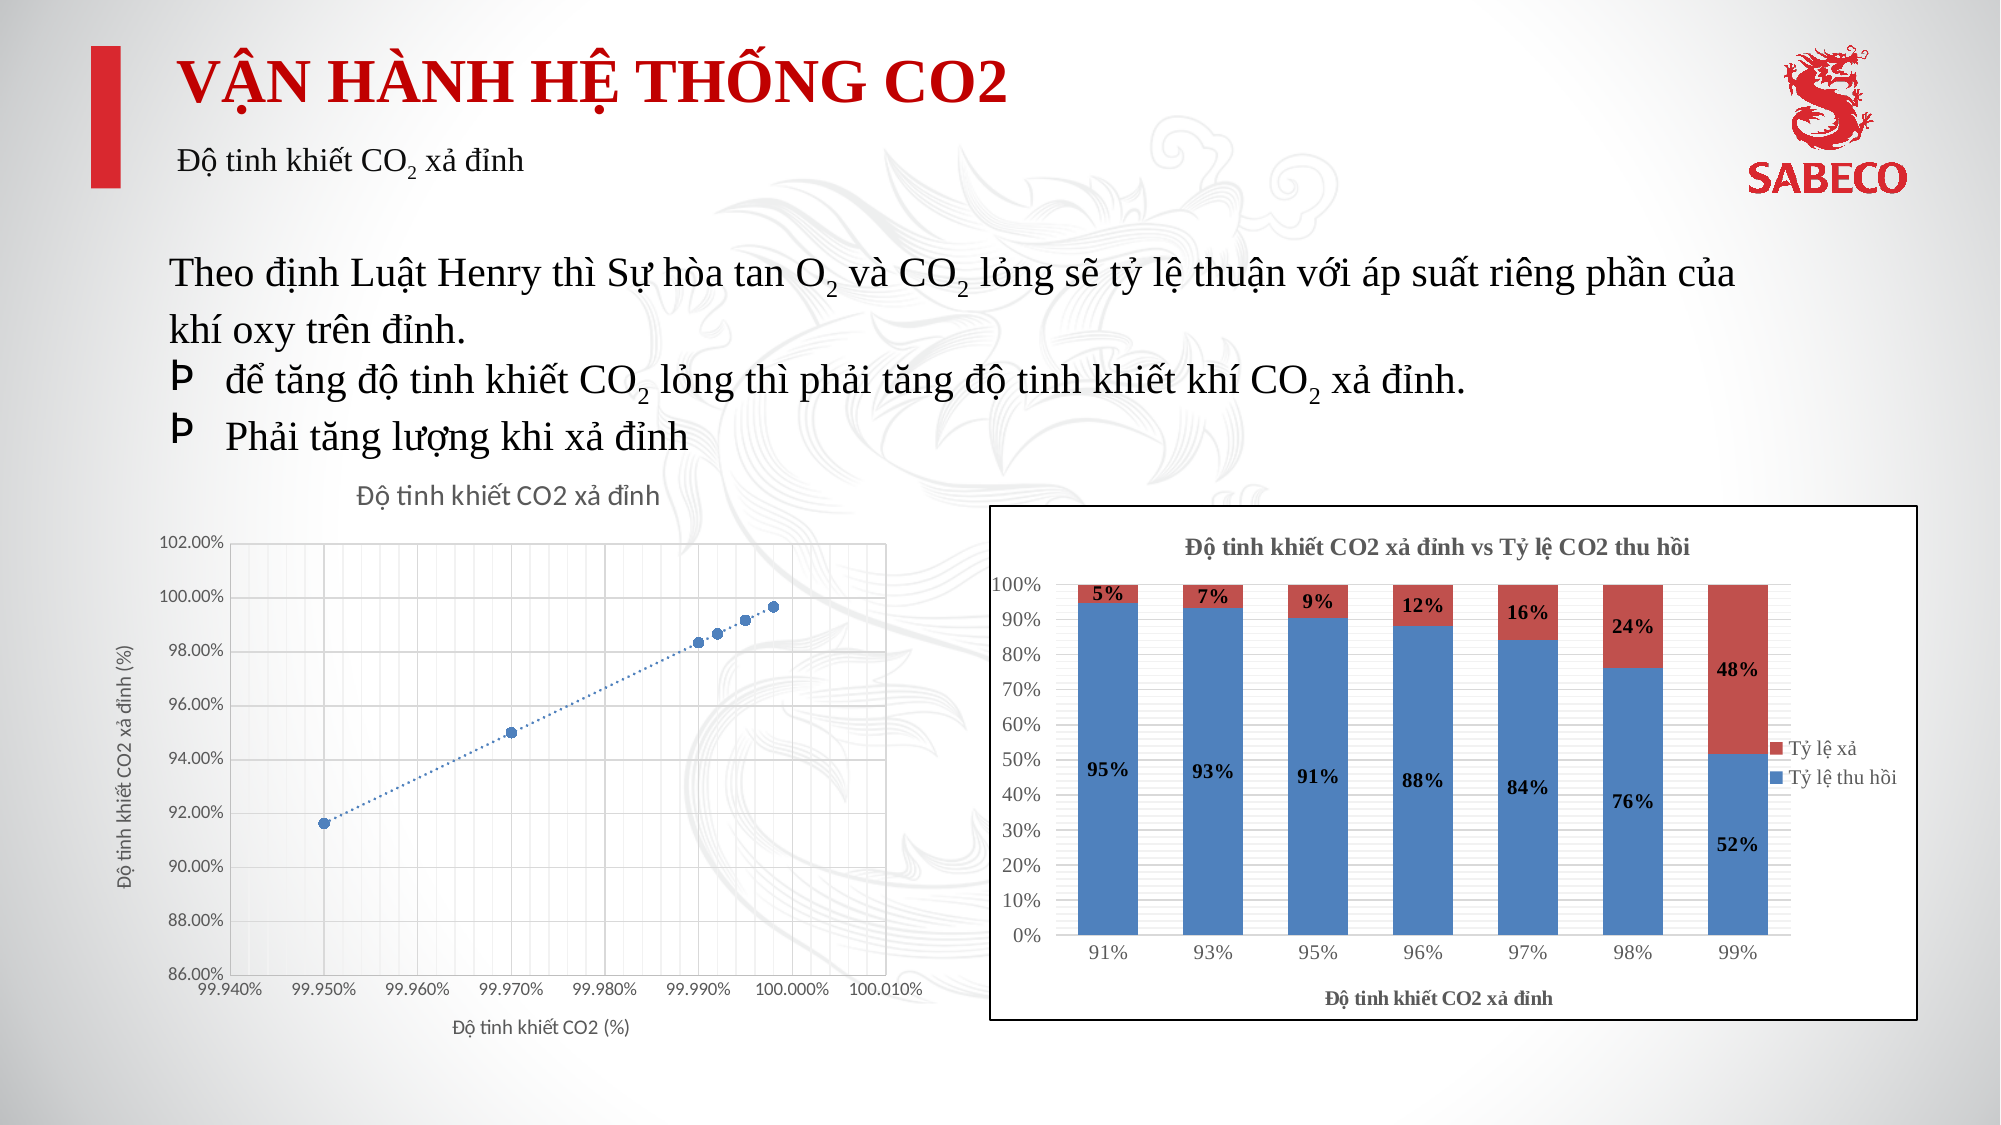

# VẬN HÀNH HỆ THỐNG CO2
Độ tinh khiết CO2 xả đỉnh
Theo định Luật Henry thì Sự hòa tan O2 và CO2 lỏng sẽ tỷ lệ thuận với áp suất riêng phần của khí oxy trên đỉnh.
để tăng độ tinh khiết CO2 lỏng thì phải tăng độ tinh khiết khí CO2 xả đỉnh.
Phải tăng lượng khi xả đỉnh

### Chart: Độ tinh khiết CO2 xả đỉnh

| Category | Độ tinh khiết CO2 xả đỉnh (%) |
|---|---|

### Chart: Độ tinh khiết CO2 xả đỉnh vs Tỷ lệ CO2 thu hồi

| Category | Tỷ lệ thu hồi | Tỷ lệ xả |
|---|---|---|
| 0.91 | 0.9476 | 0.0524 |
| 0.93 | 0.9326 | 0.06740000000000002 |
| 0.95 | 0.9054 | 0.09460000000000002 |
| 0.96 | 0.8816 | 0.11839999999999995 |
| 0.97 | 0.8418 | 0.1582 |
| 0.98 | 0.7614 | 0.23860000000000003 |
| 0.99 | 0.5155 | 0.48450000000000004 |